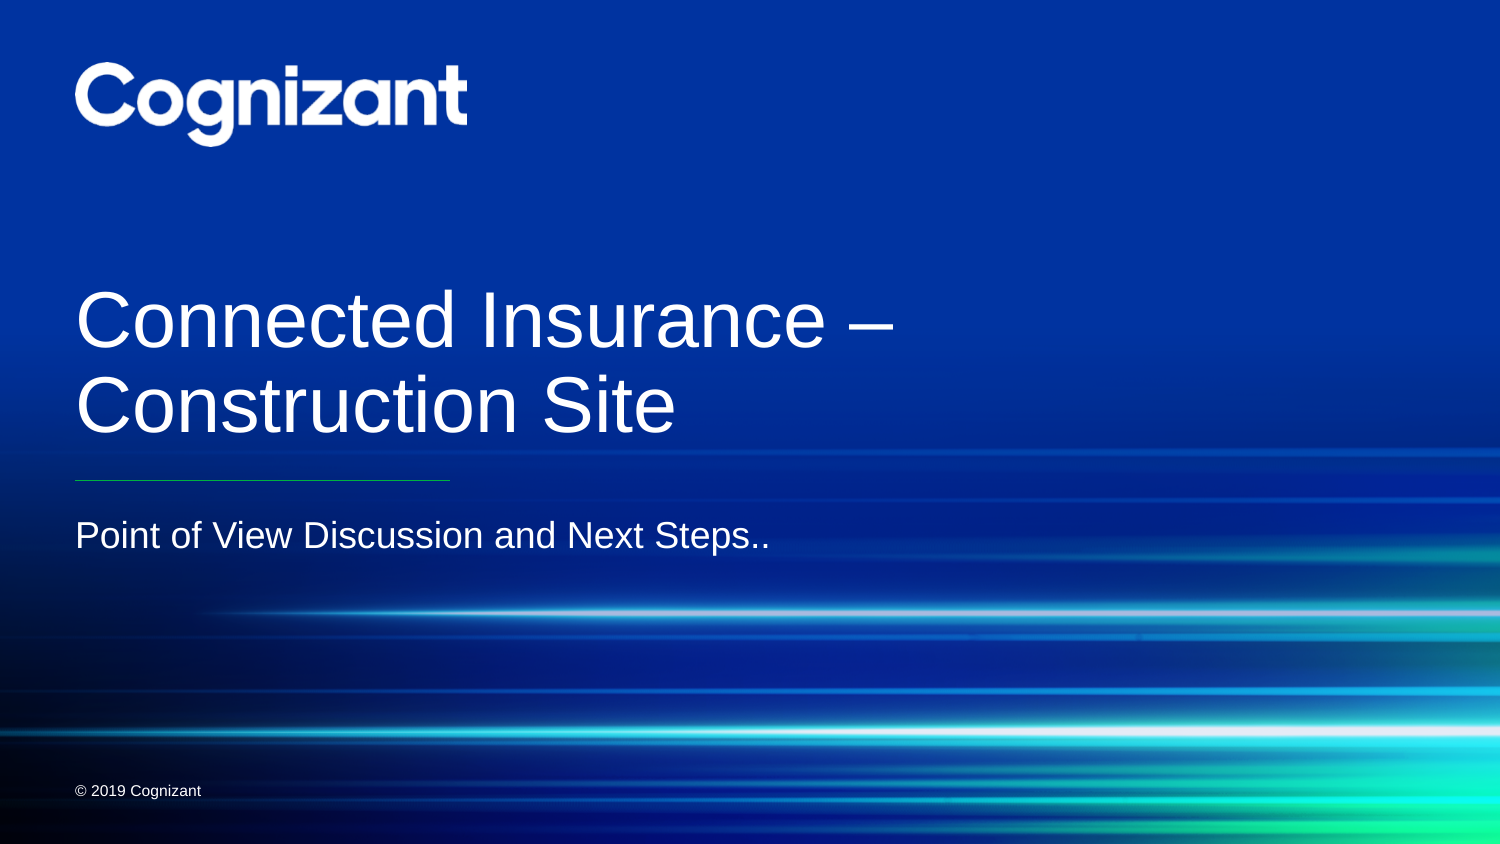

# Connected Insurance – Construction Site
Point of View Discussion and Next Steps..
© 2019 Cognizant